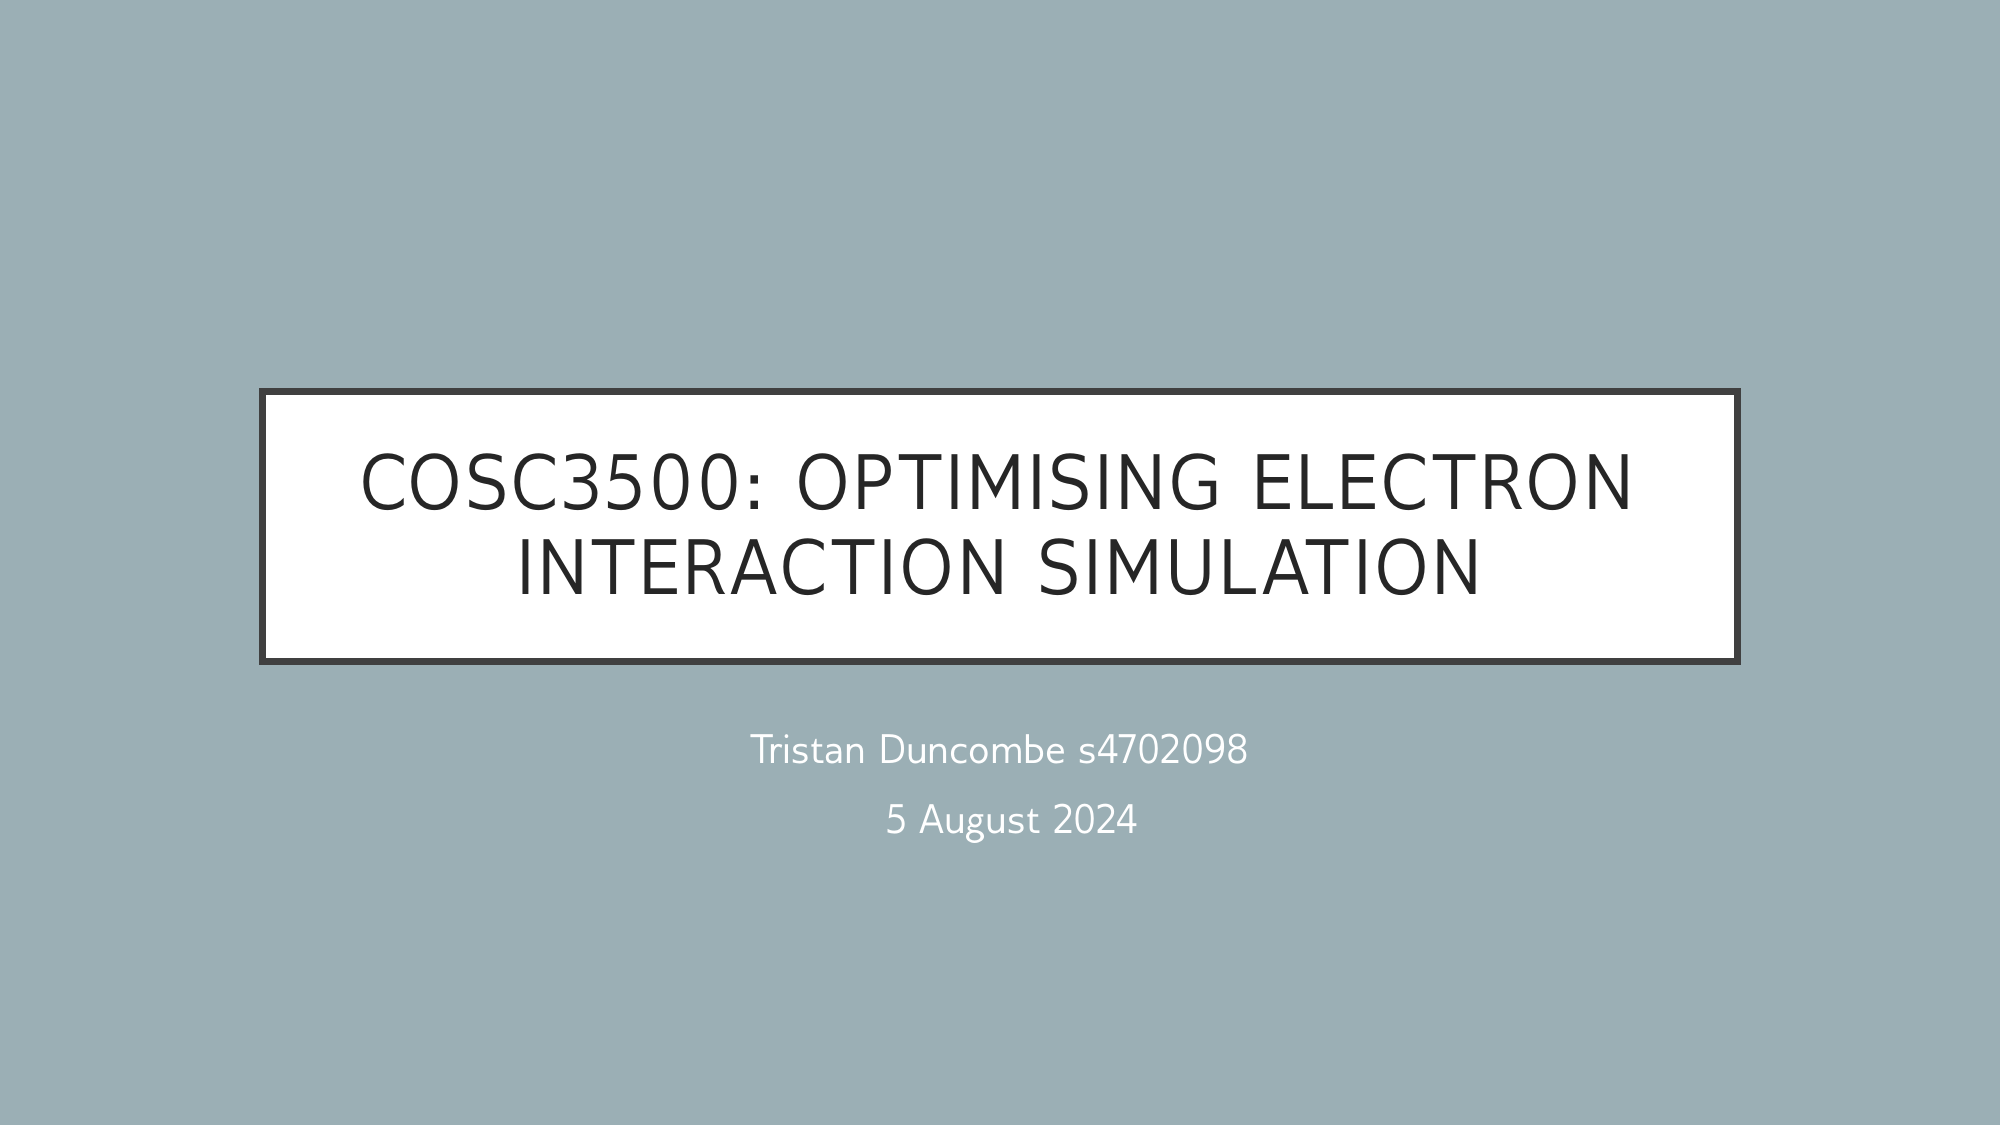

# COSC3500: Optimising Electron Interaction Simulation
Tristan Duncombe s4702098
  5 August 2024